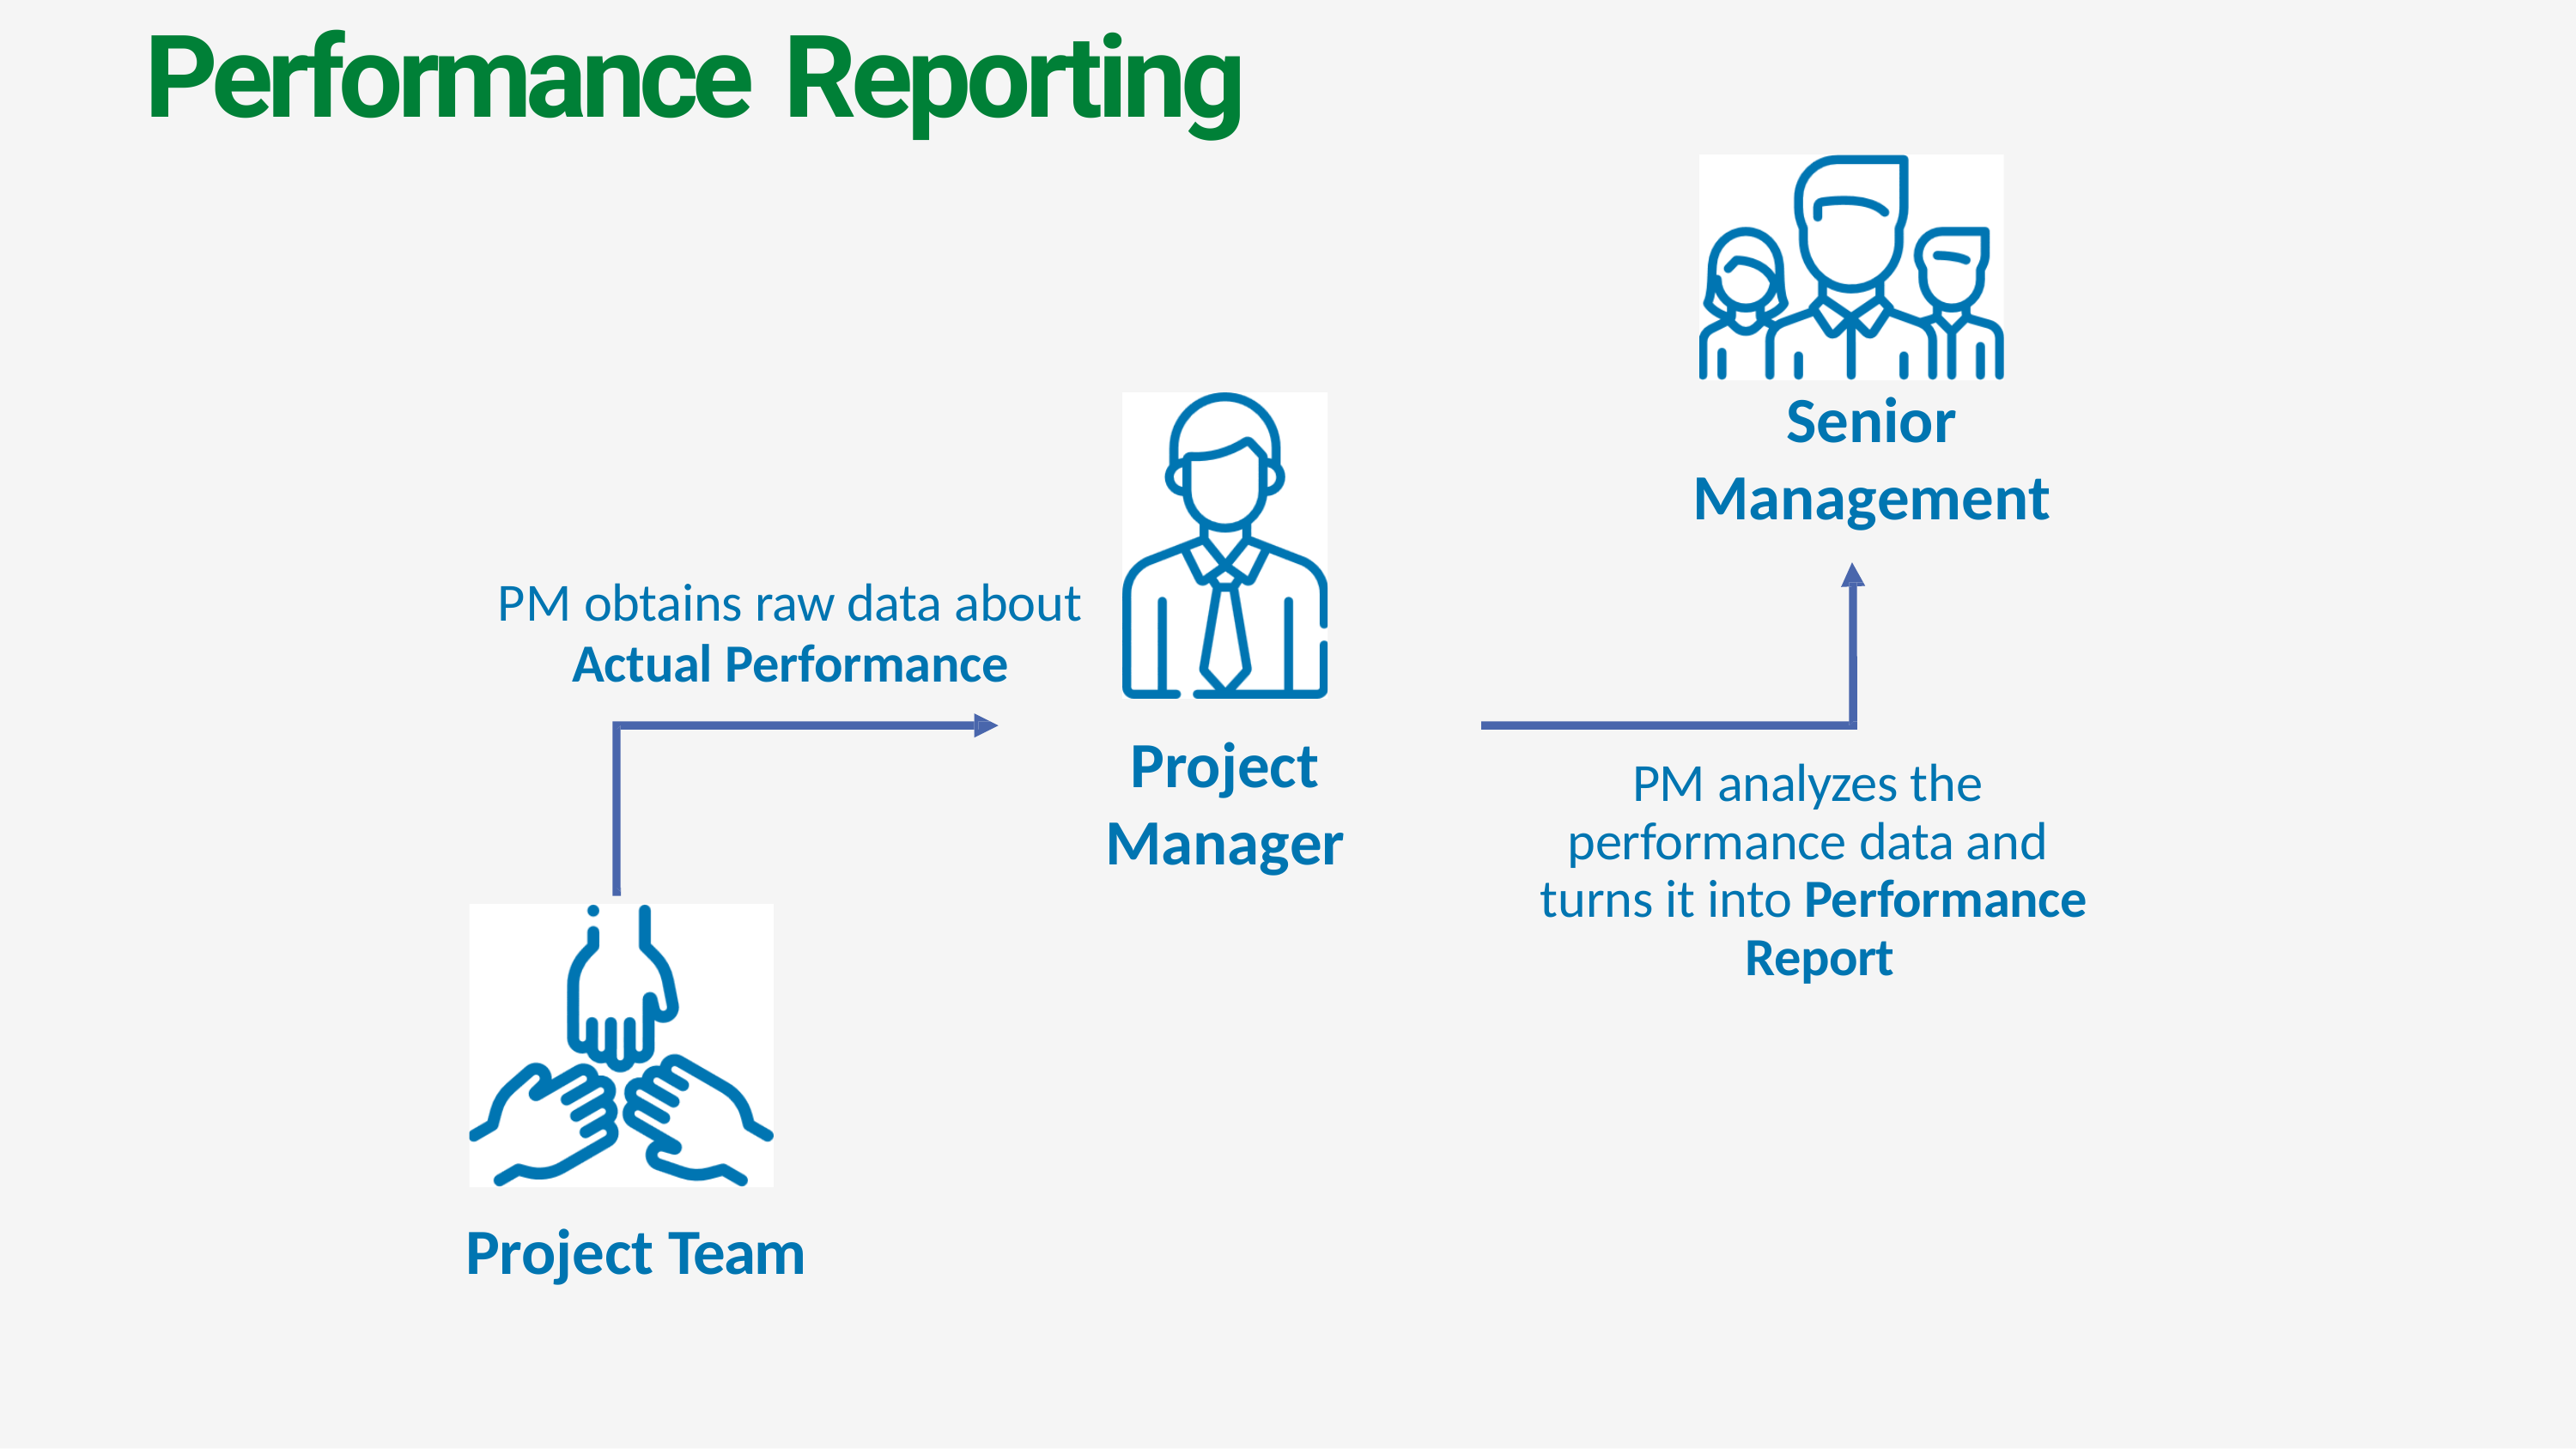

# Performance Reporting

Senior  Management

PM obtains raw data about
Actual Performance

Project  Manager
PM analyzes the  performance data and  turns it into Performance  Report
Project Team
8